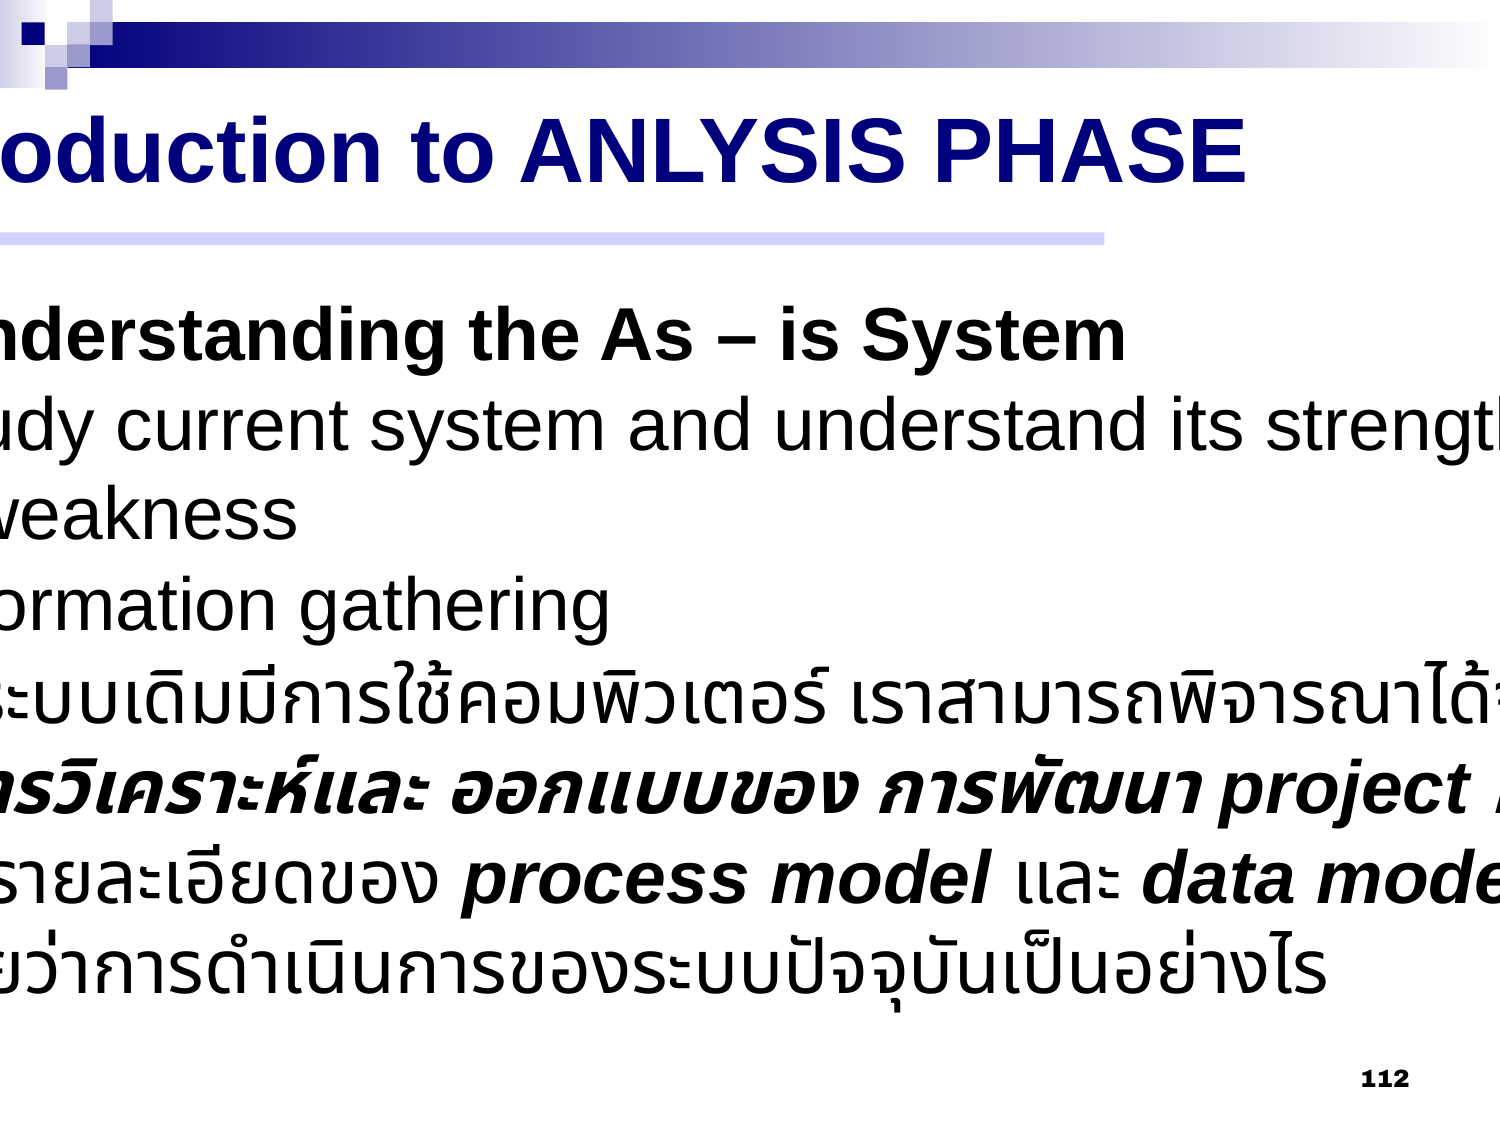

Introduction to ANLYSIS PHASE

(1)  Understanding the As – is System
  Study current system and understand its strengths  and
     weakness
  Information gathering
          ถ้าระบบเดิมมีการใช้คอมพิวเตอร์ เราสามารถพิจารณาได้จาก
เอกสารการวิเคราะห์และ ออกแบบของ การพัฒนา project ครั้งที่แล้ว
บางกรณี รายละเอียดของ process model และ data model ก็สามารถ
ช่วยอธิบายว่าการดำเนินการของระบบปัจจุบันเป็นอย่างไร

112